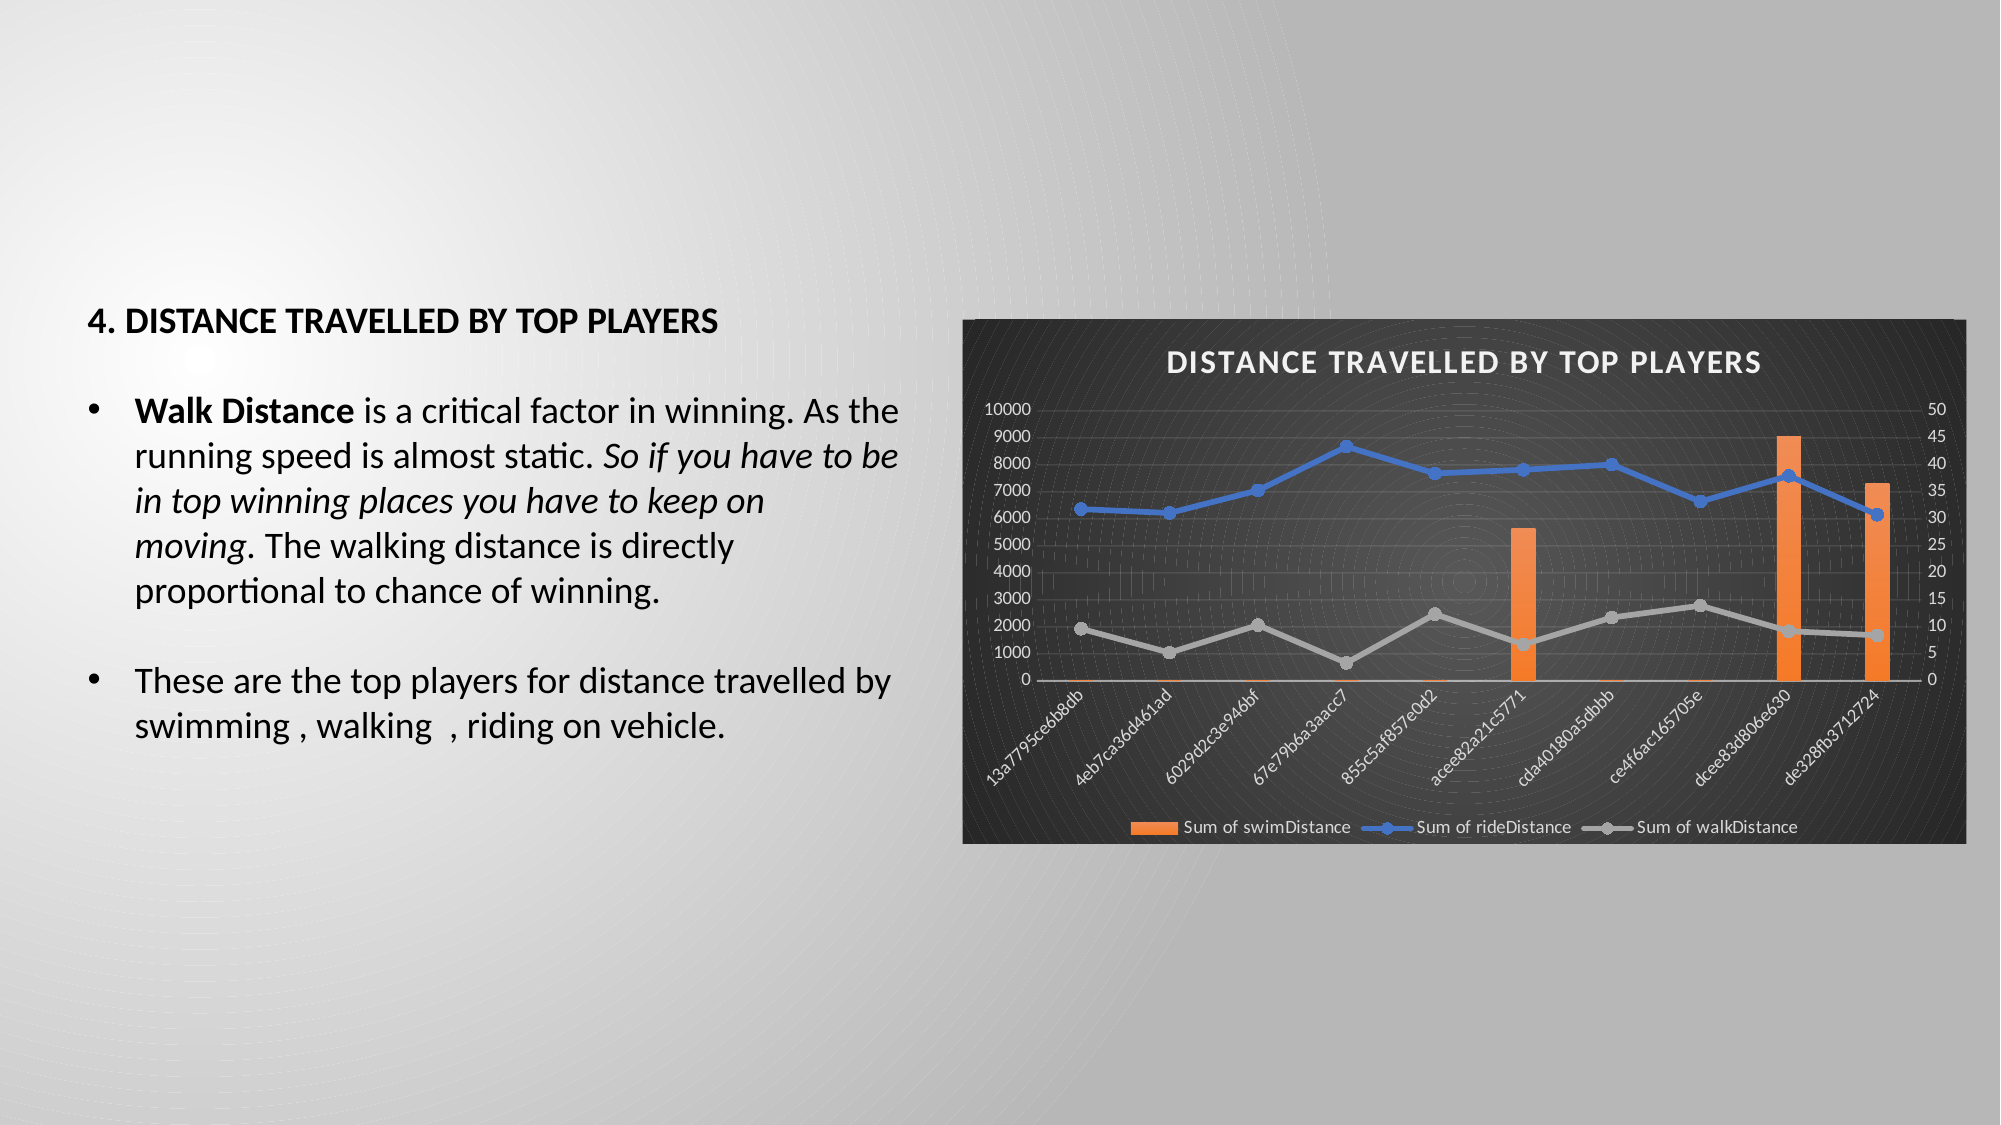

4. DISTANCE TRAVELLED BY TOP PLAYERS

Walk Distance is a critical factor in winning. As the running speed is almost static. So if you have to be in top winning places you have to keep on moving. The walking distance is directly proportional to chance of winning.

These are the top players for distance travelled by swimming , walking  , riding on vehicle.

### Chart: DISTANCE TRAVELLED BY TOP PLAYERS

| Category | Sum of swimDistance | Sum of rideDistance | Sum of walkDistance |
|---|---|---|---|
| 13a7795ce6b8db | 0.0 | 6363.0 | 1930.0 |
| 4eb7ca36d461ad | 0.0 | 6217.0 | 1044.0 |
| 6029d2c3e946bf | 0.0 | 7055.0 | 2065.0 |
| 67e79b6a3aacc7 | 0.0 | 8677.0 | 664.9 |
| 855c5af857e0d2 | 0.0 | 7684.0 | 2473.0 |
| acee82a21c5771 | 28.27 | 7818.0 | 1348.0 |
| cda40180a5dbbb | 0.0 | 8012.0 | 2346.0 |
| ce4f6ac165705e | 0.0 | 6639.0 | 2784.0 |
| dcee83d806e630 | 45.31 | 7595.0 | 1841.0 |
| de328fb3712724 | 36.63 | 6153.0 | 1686.0 |